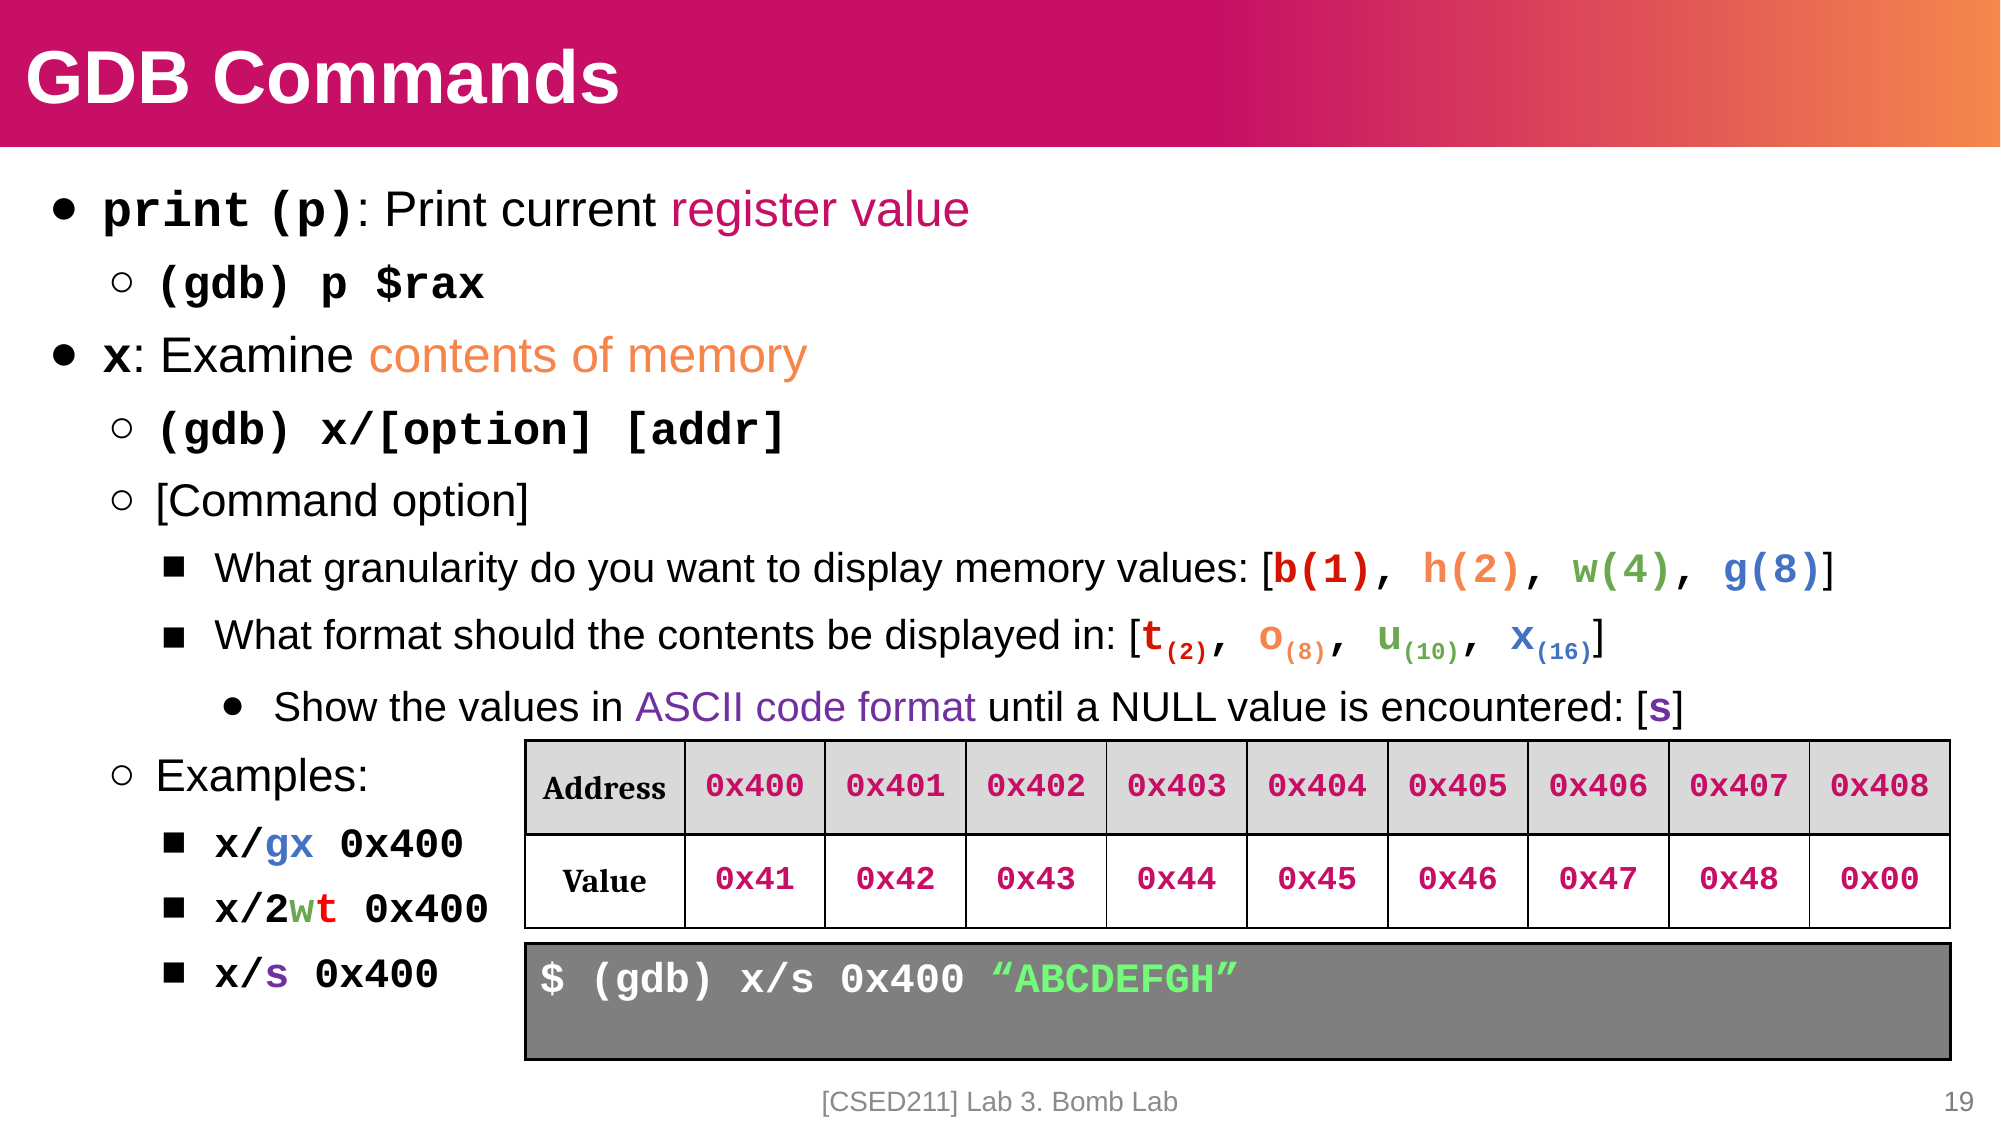

# GDB Commands
print (p): Print current register value
(gdb) p $rax
x: Examine contents of memory
(gdb) x/[option] [addr]
[Command option]
What granularity do you want to display memory values: [b(1), h(2), w(4), g(8)]
What format should the contents be displayed in: [t(2), o(8), u(10), x(16)]
Show the values in ASCII code format until a NULL value is encountered: [s]
Examples:
x/gx 0x400
x/2wt 0x400
x/s 0x400

| Address | 0x400 | 0x401 | 0x402 | 0x403 | 0x404 | 0x405 | 0x406 | 0x407 | 0x408 |
| --- | --- | --- | --- | --- | --- | --- | --- | --- | --- |
| Value | 0x41 | 0x42 | 0x43 | 0x44 | 0x45 | 0x46 | 0x47 | 0x48 | 0x00 |
| Address | 0x400 | 0x401 | 0x402 | 0x403 | 0x404 | 0x405 | 0x406 | 0x407 | 0x408 |
| --- | --- | --- | --- | --- | --- | --- | --- | --- | --- |
| Value | 0x41 | 0x42 | 0x43 | 0x44 | 0x45 | 0x46 | 0x47 | 0x48 | 0x00 |
| Address | 0x400 | 0x401 | 0x402 | 0x403 | 0x404 | 0x405 | 0x406 | 0x407 | 0x408 |
| --- | --- | --- | --- | --- | --- | --- | --- | --- | --- |
| Value | 0x41 | 0x42 | 0x43 | 0x44 | 0x45 | 0x46 | 0x47 | 0x48 | 0x00 |
| Address | 0x400 | 0x401 | 0x402 | 0x403 | 0x404 | 0x405 | 0x406 | 0x407 | 0x408 |
| --- | --- | --- | --- | --- | --- | --- | --- | --- | --- |
| Value | 0x41 | 0x42 | 0x43 | 0x44 | 0x45 | 0x46 | 0x47 | 0x48 | 0x00 |
$ (gdb) x/gx 0x400 0x4847464544434241
$ (gdb) x/s 0x400 “ABCDEFGH”
$ (gdb) x/2wt 0x400 01000100010000110100001001000001	01001000010001110100011001000101
[CSED211] Lab 3. Bomb Lab
19